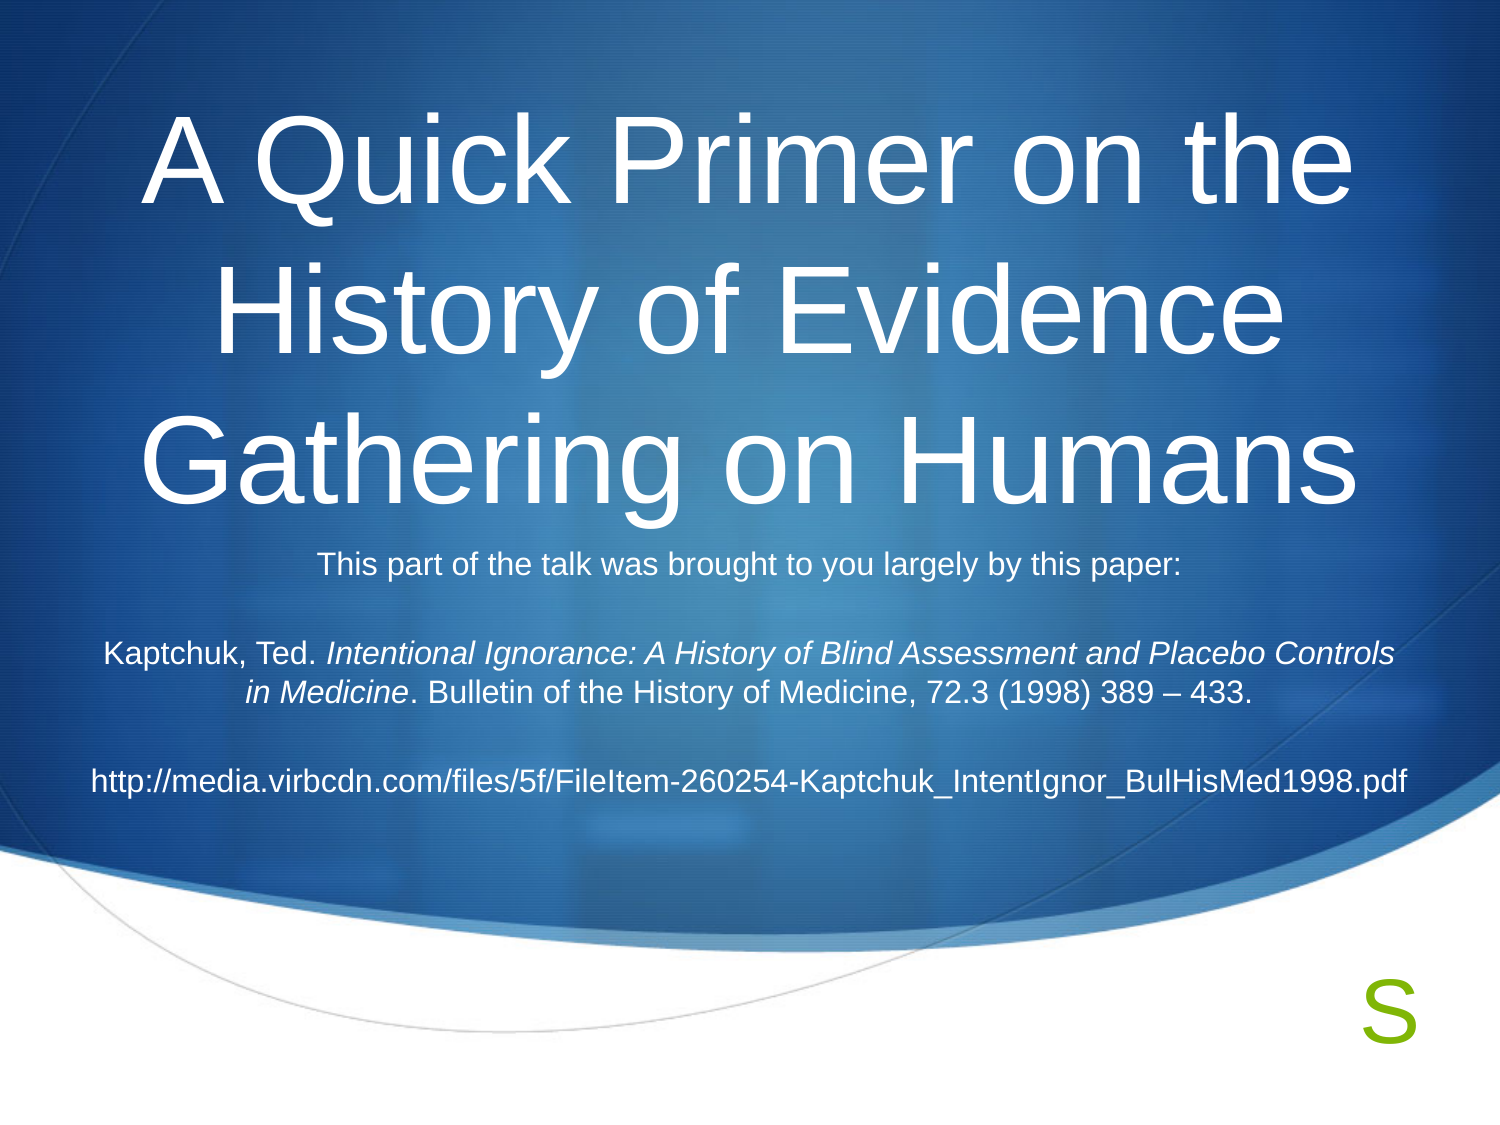

# A Quick Primer on the History of Evidence Gathering on Humans
This part of the talk was brought to you largely by this paper:

Kaptchuk, Ted. Intentional Ignorance: A History of Blind Assessment and Placebo Controls in Medicine. Bulletin of the History of Medicine, 72.3 (1998) 389 – 433.

http://media.virbcdn.com/files/5f/FileItem-260254-Kaptchuk_IntentIgnor_BulHisMed1998.pdf